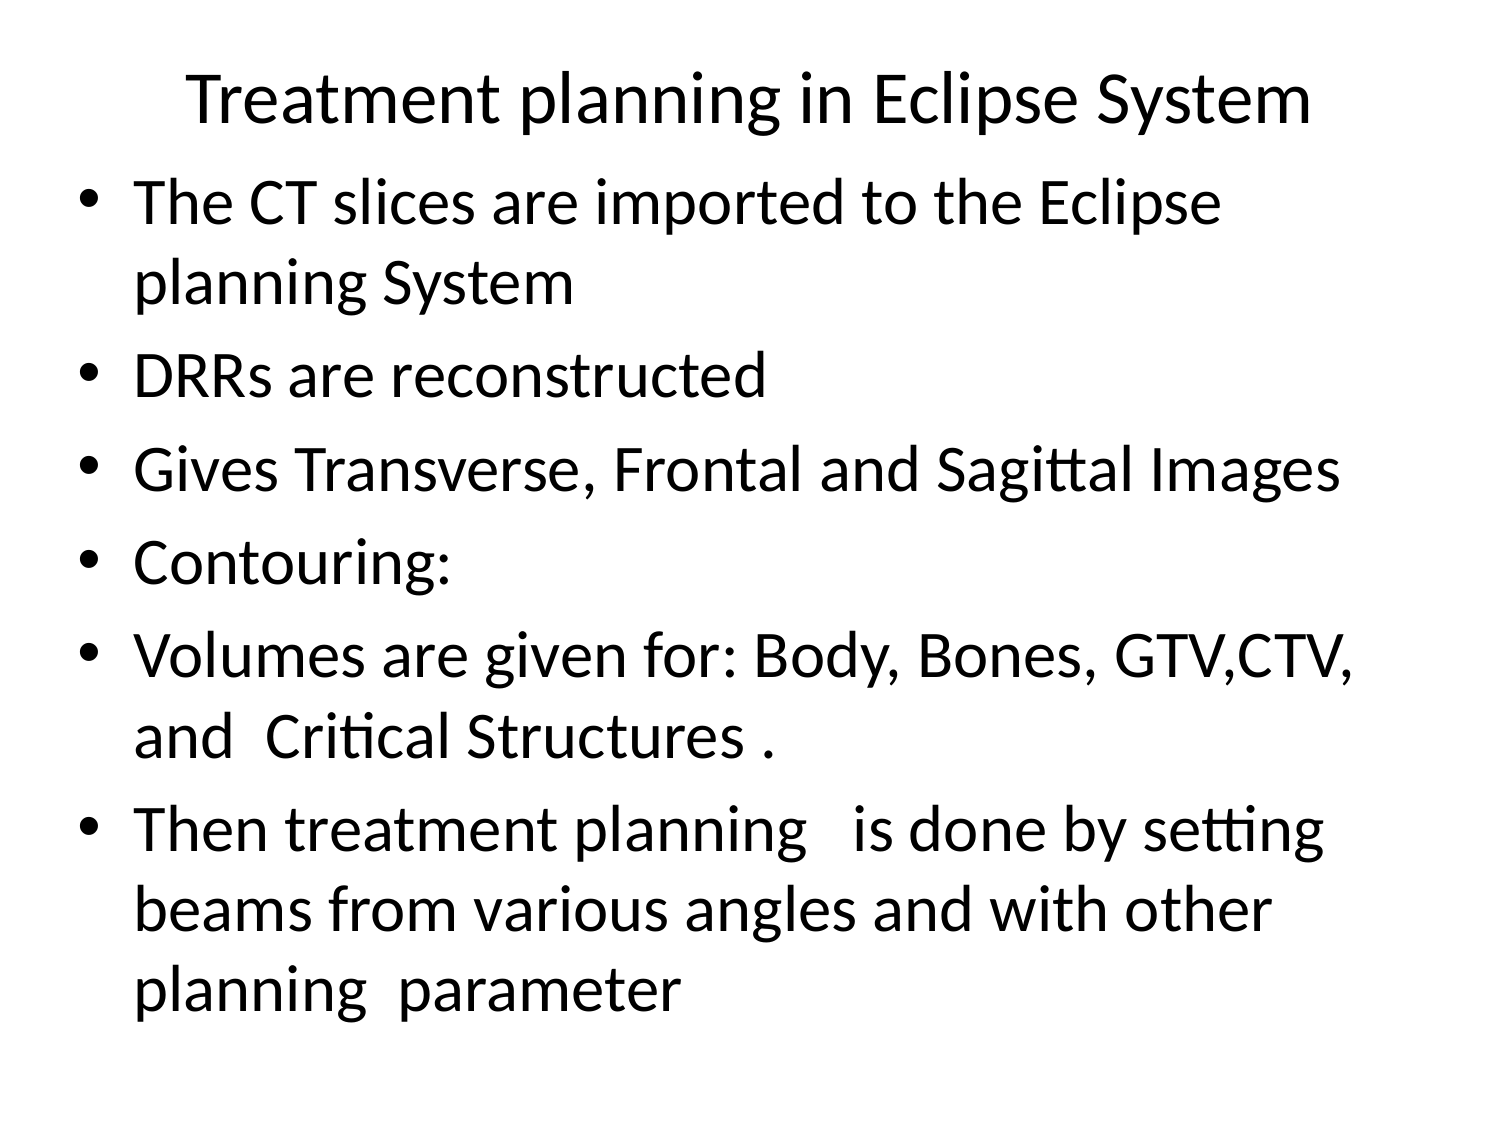

# Treatment planning in Eclipse System
The CT slices are imported to the Eclipse planning System
DRRs are reconstructed
Gives Transverse, Frontal and Sagittal Images
Contouring:
Volumes are given for: Body, Bones, GTV,CTV, and  Critical Structures .
Then treatment planning   is done by setting beams from various angles and with other planning  parameter